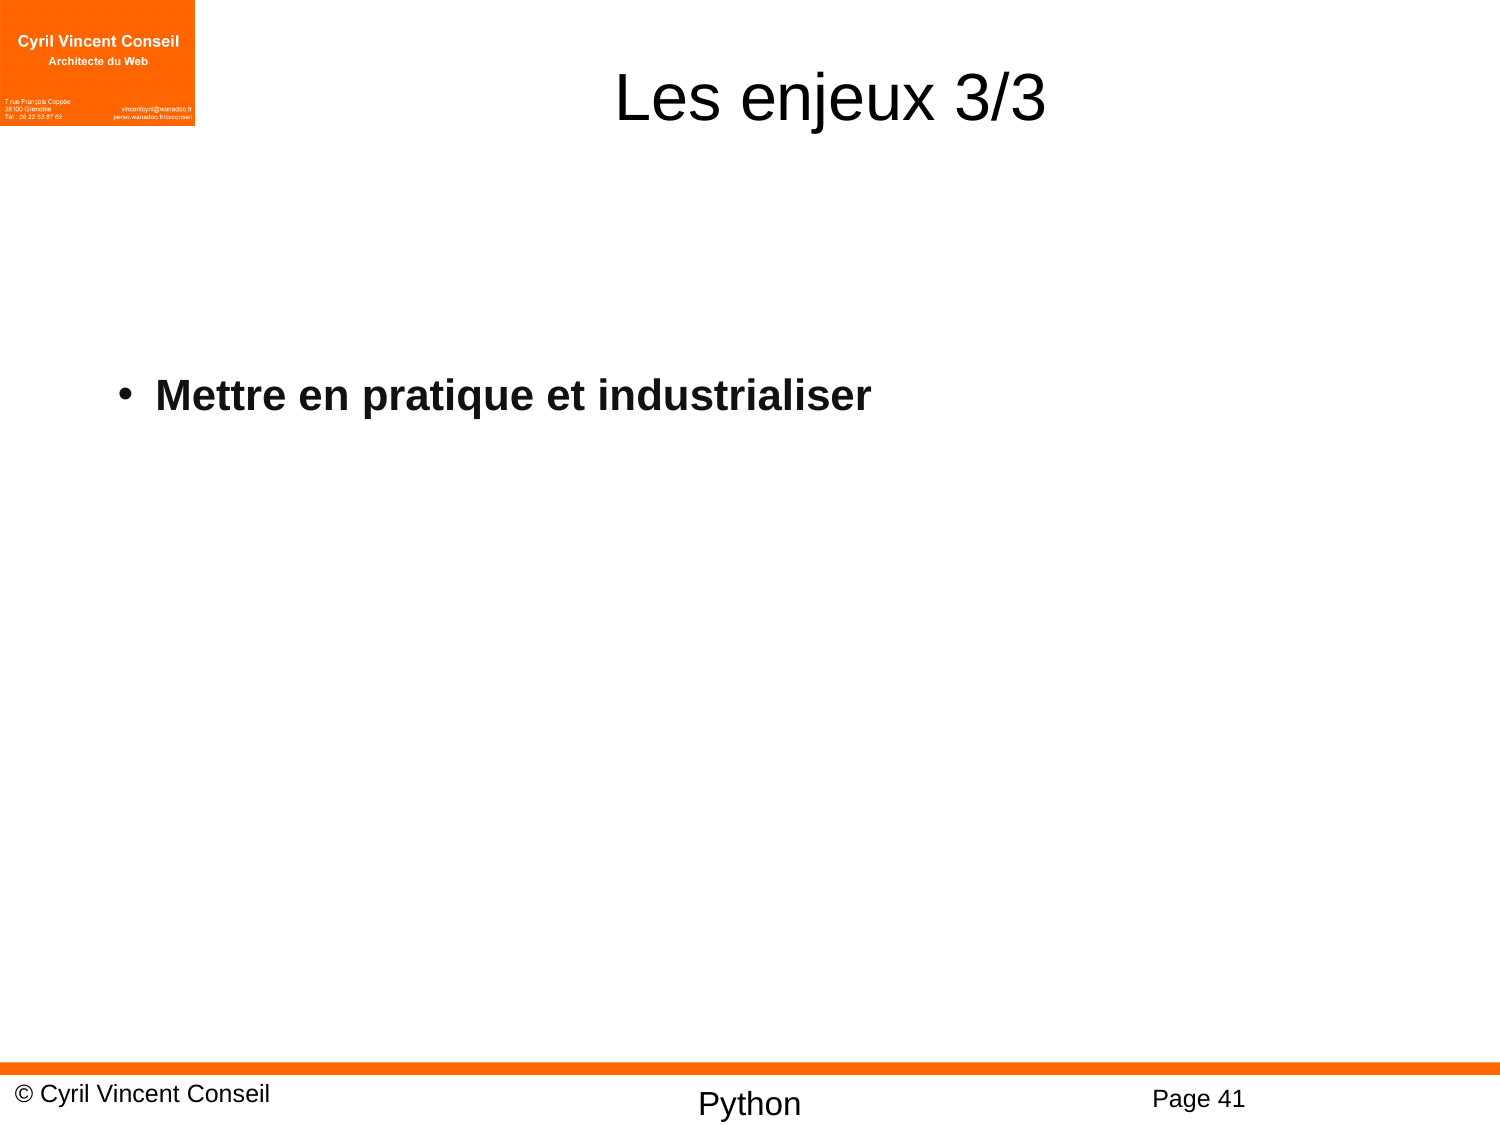

# Les enjeux 3/3
Mettre en pratique et industrialiser